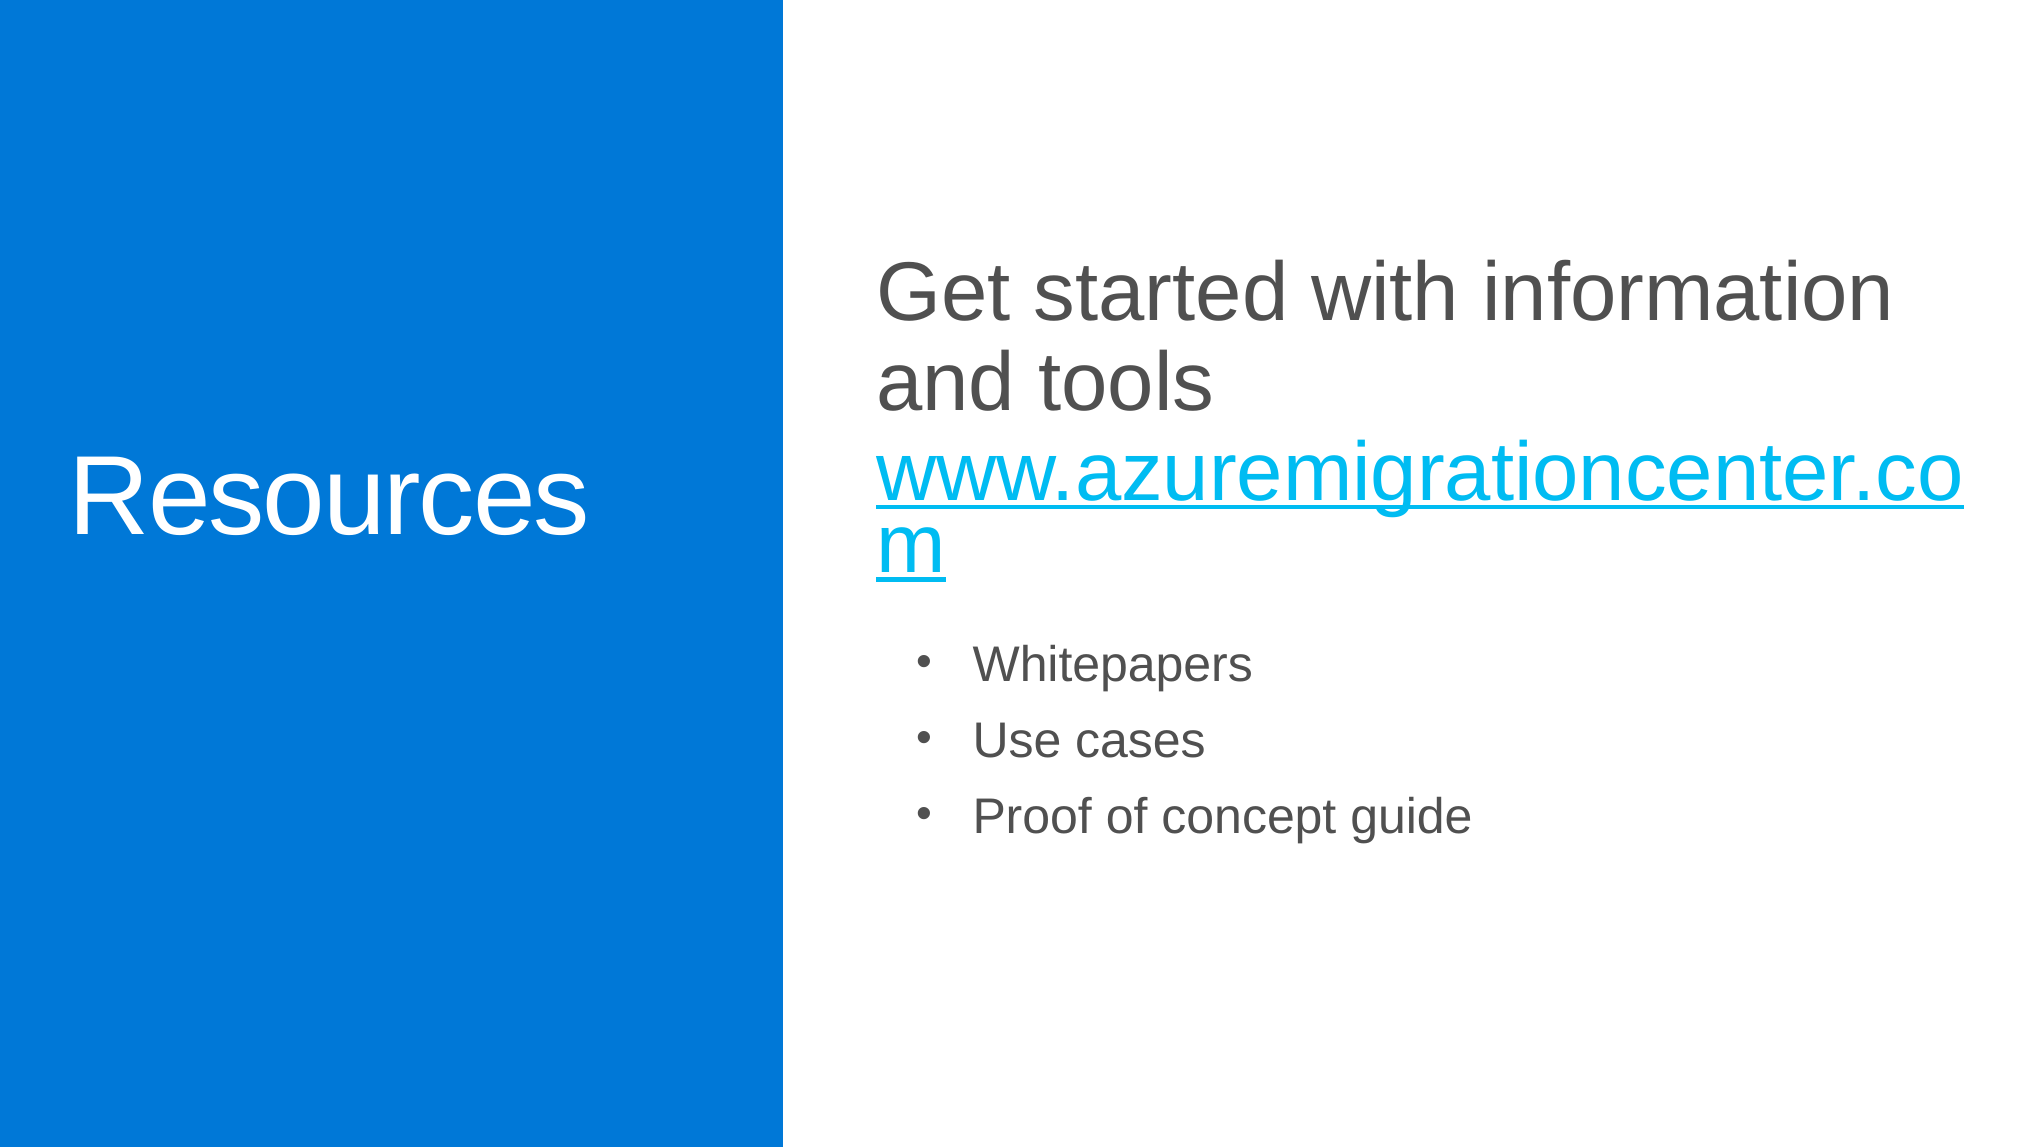

Get started with information and tools www.azuremigrationcenter.com
Whitepapers
Use cases
Proof of concept guide

# Resources